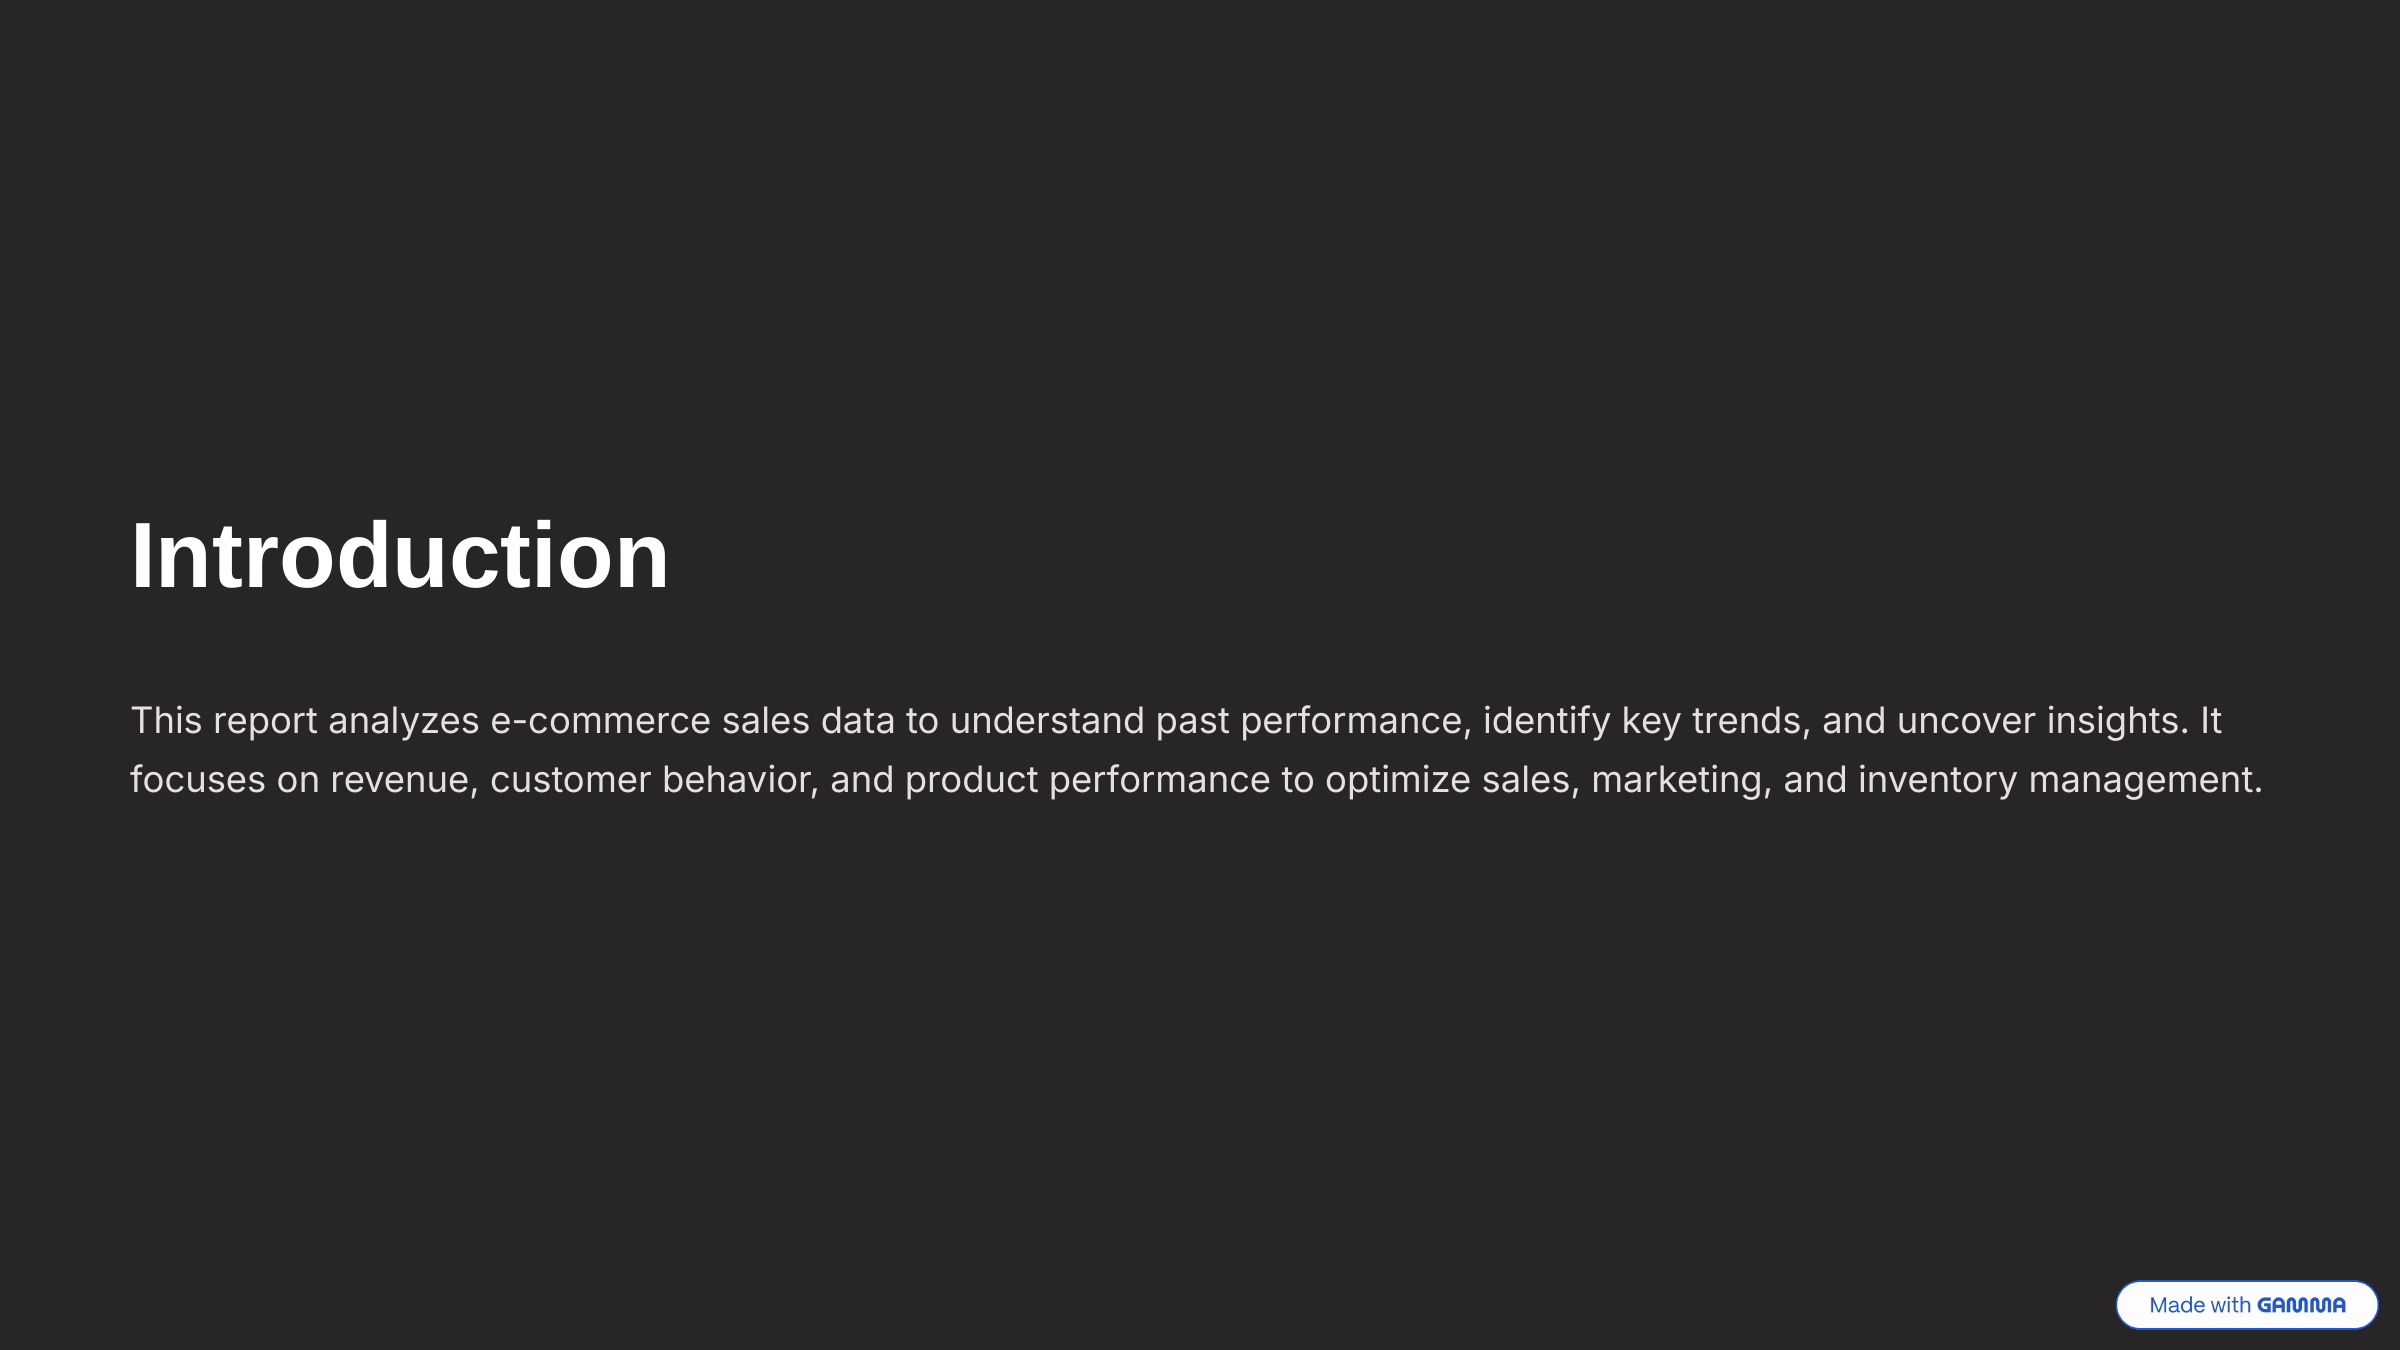

Introduction
This report analyzes e-commerce sales data to understand past performance, identify key trends, and uncover insights. It focuses on revenue, customer behavior, and product performance to optimize sales, marketing, and inventory management.